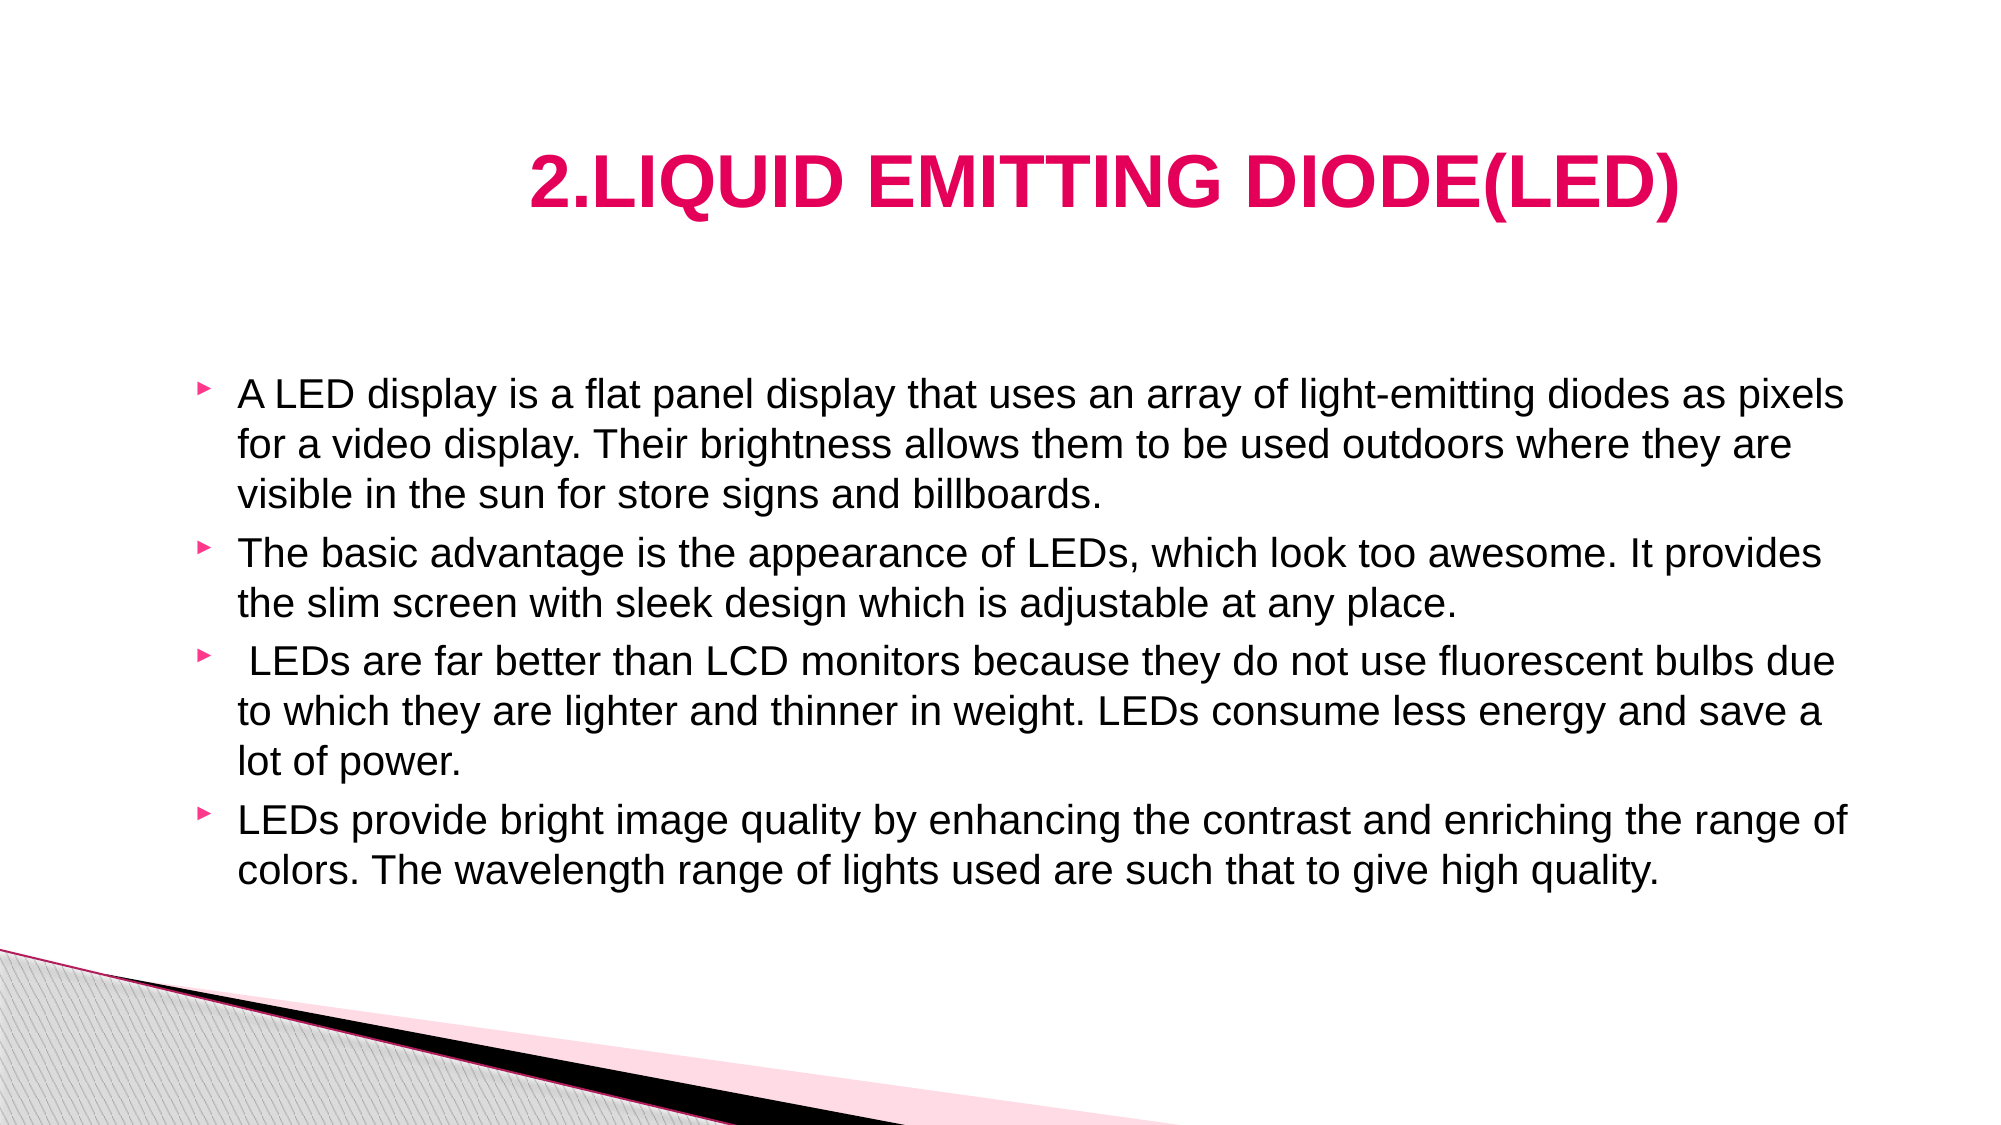

2.LIQUID EMITTING DIODE(LED)
A LED display is a flat panel display that uses an array of light-emitting diodes as pixels for a video display. Their brightness allows them to be used outdoors where they are visible in the sun for store signs and billboards.
The basic advantage is the appearance of LEDs, which look too awesome. It provides the slim screen with sleek design which is adjustable at any place.
 LEDs are far better than LCD monitors because they do not use fluorescent bulbs due to which they are lighter and thinner in weight. LEDs consume less energy and save a lot of power.
LEDs provide bright image quality by enhancing the contrast and enriching the range of colors. The wavelength range of lights used are such that to give high quality.